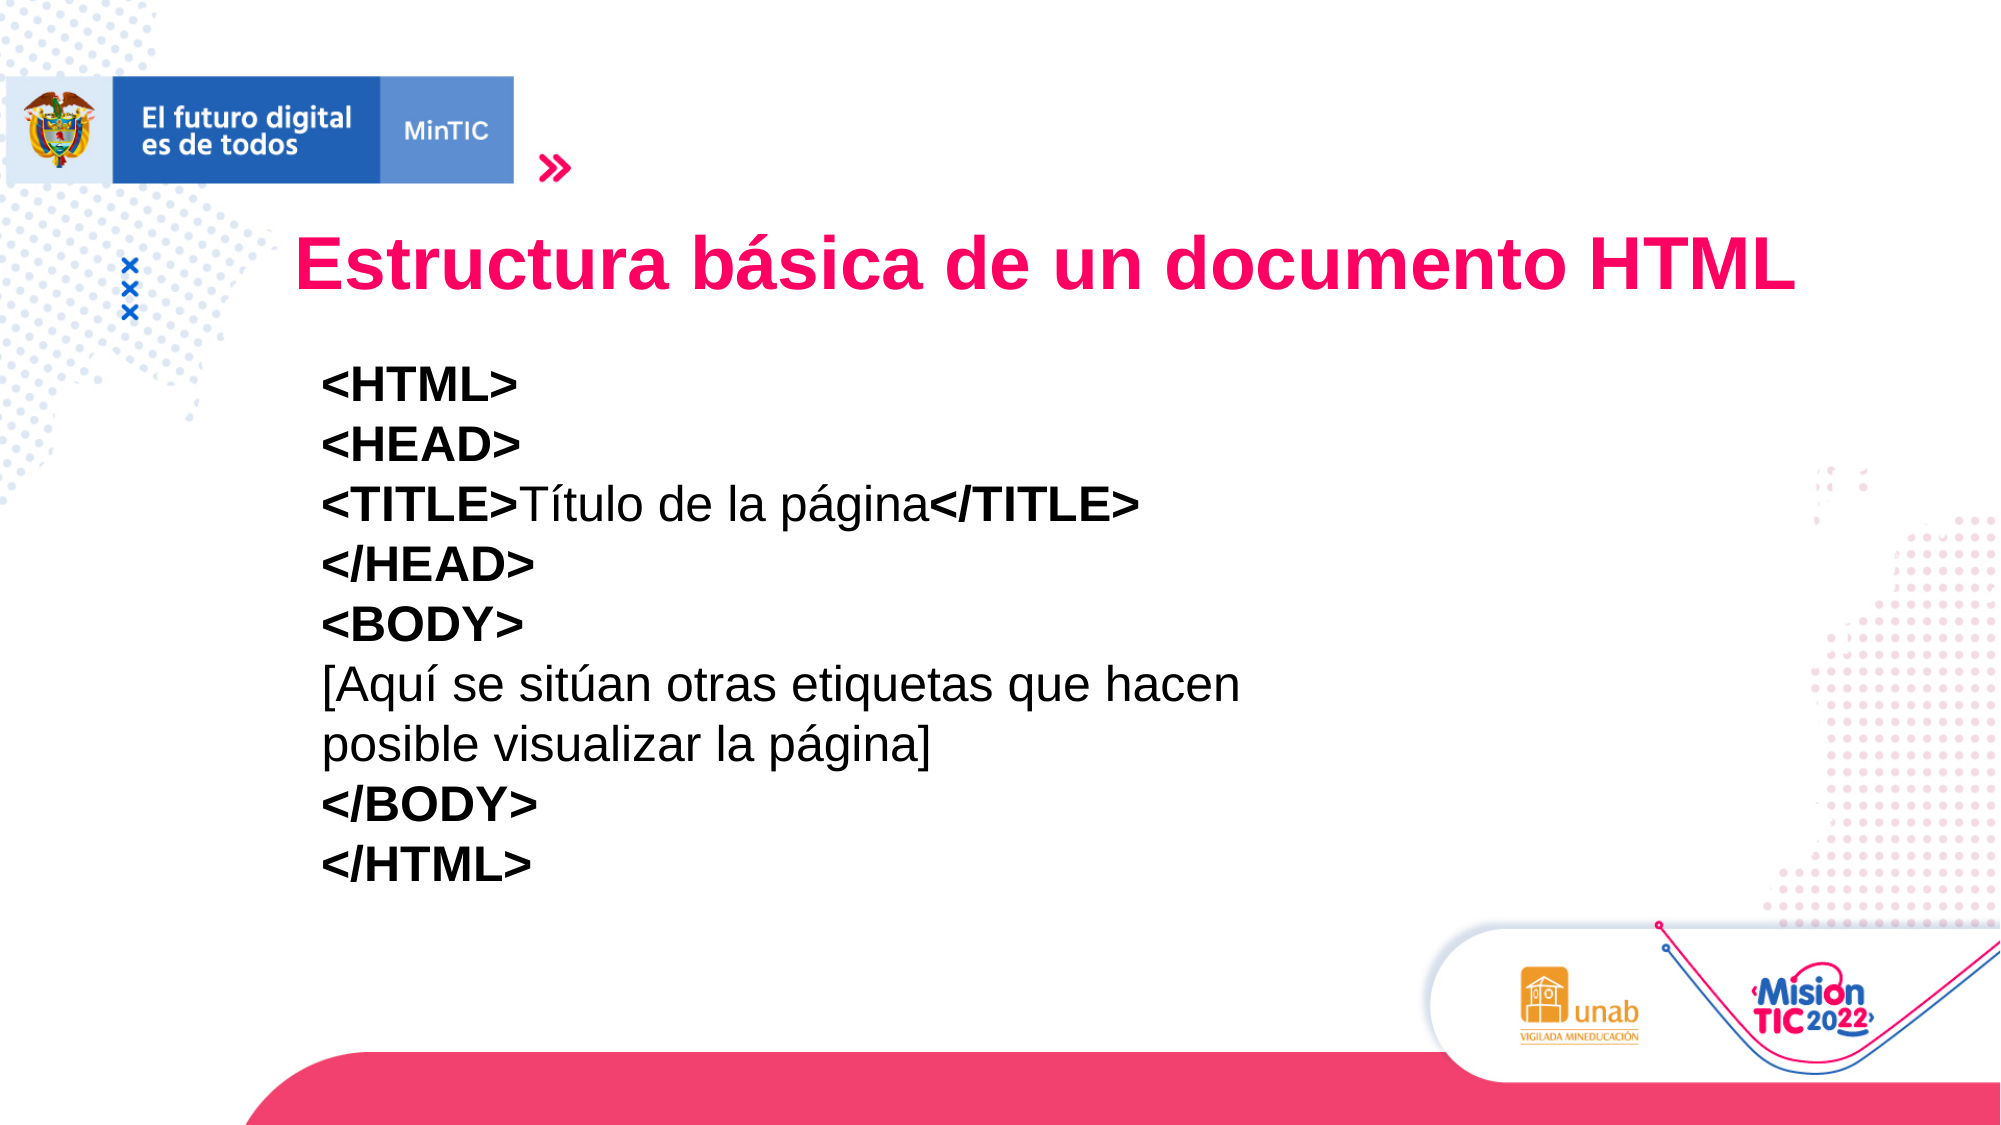

Estructura básica de un documento HTML
<HTML>
<HEAD>
<TITLE>Título de la página</TITLE>
</HEAD>
<BODY>
[Aquí se sitúan otras etiquetas que hacen posible visualizar la página]
</BODY>
</HTML>